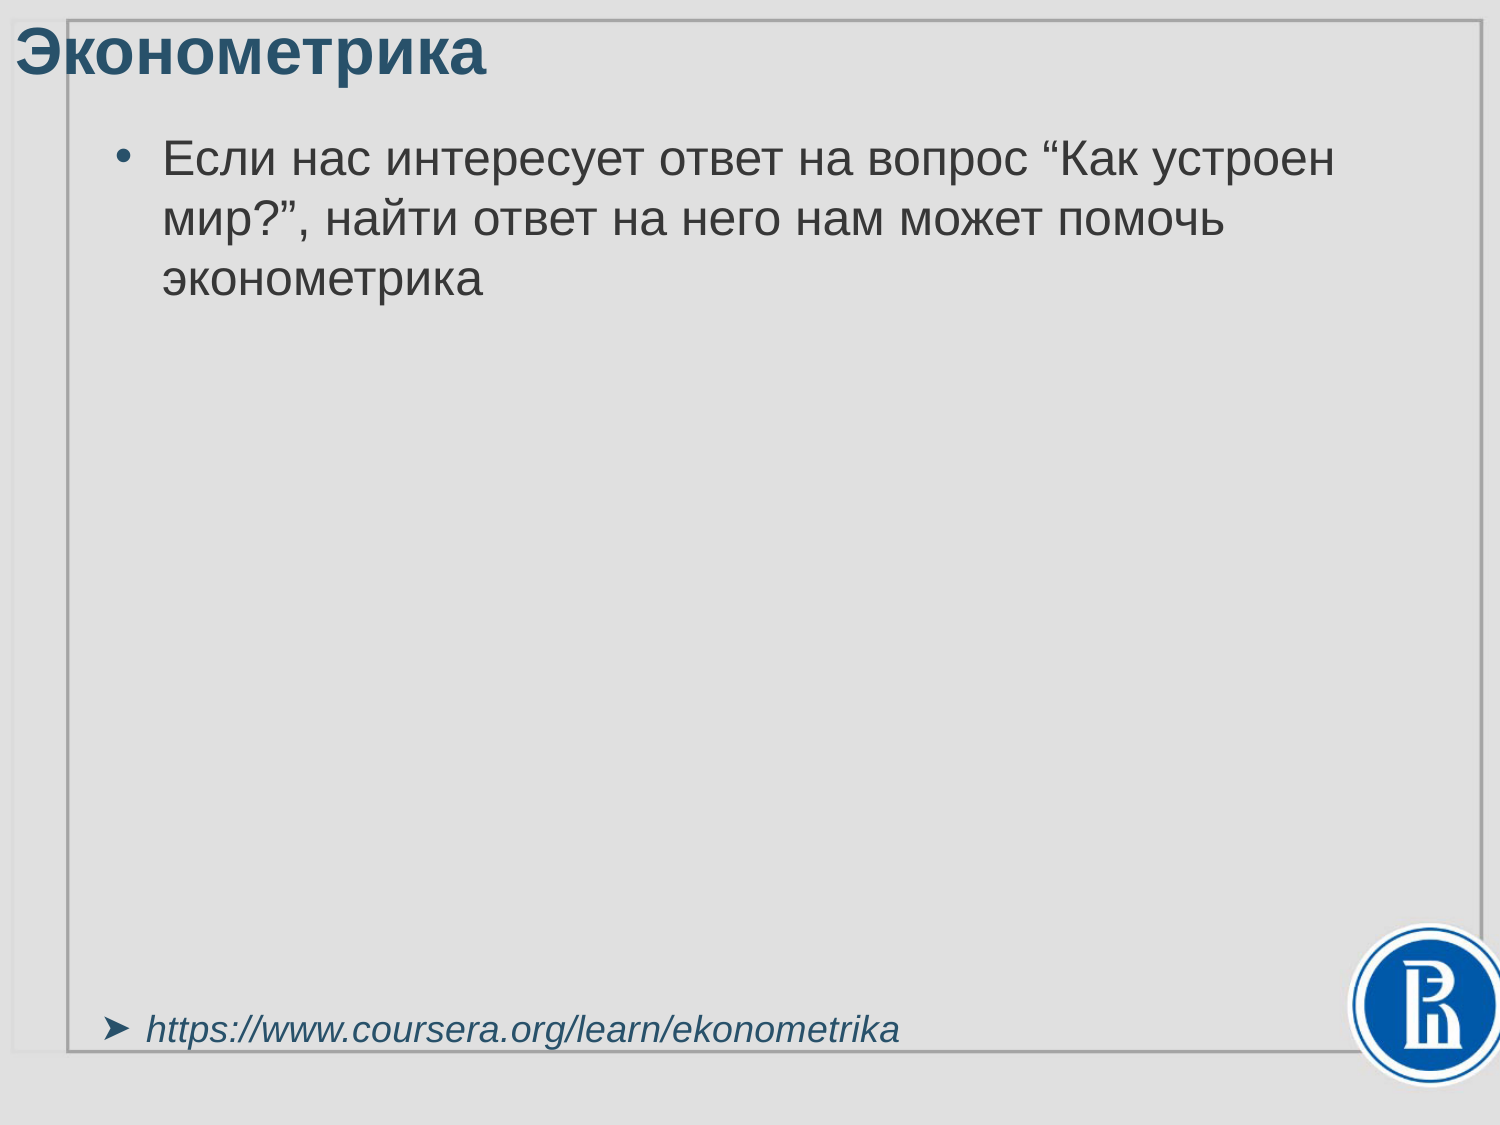

Эконометрика
Если нас интересует ответ на вопрос “Как устроен мир?”, найти ответ на него нам может помочь эконометрика

https://www.coursera.org/learn/ekonometrika